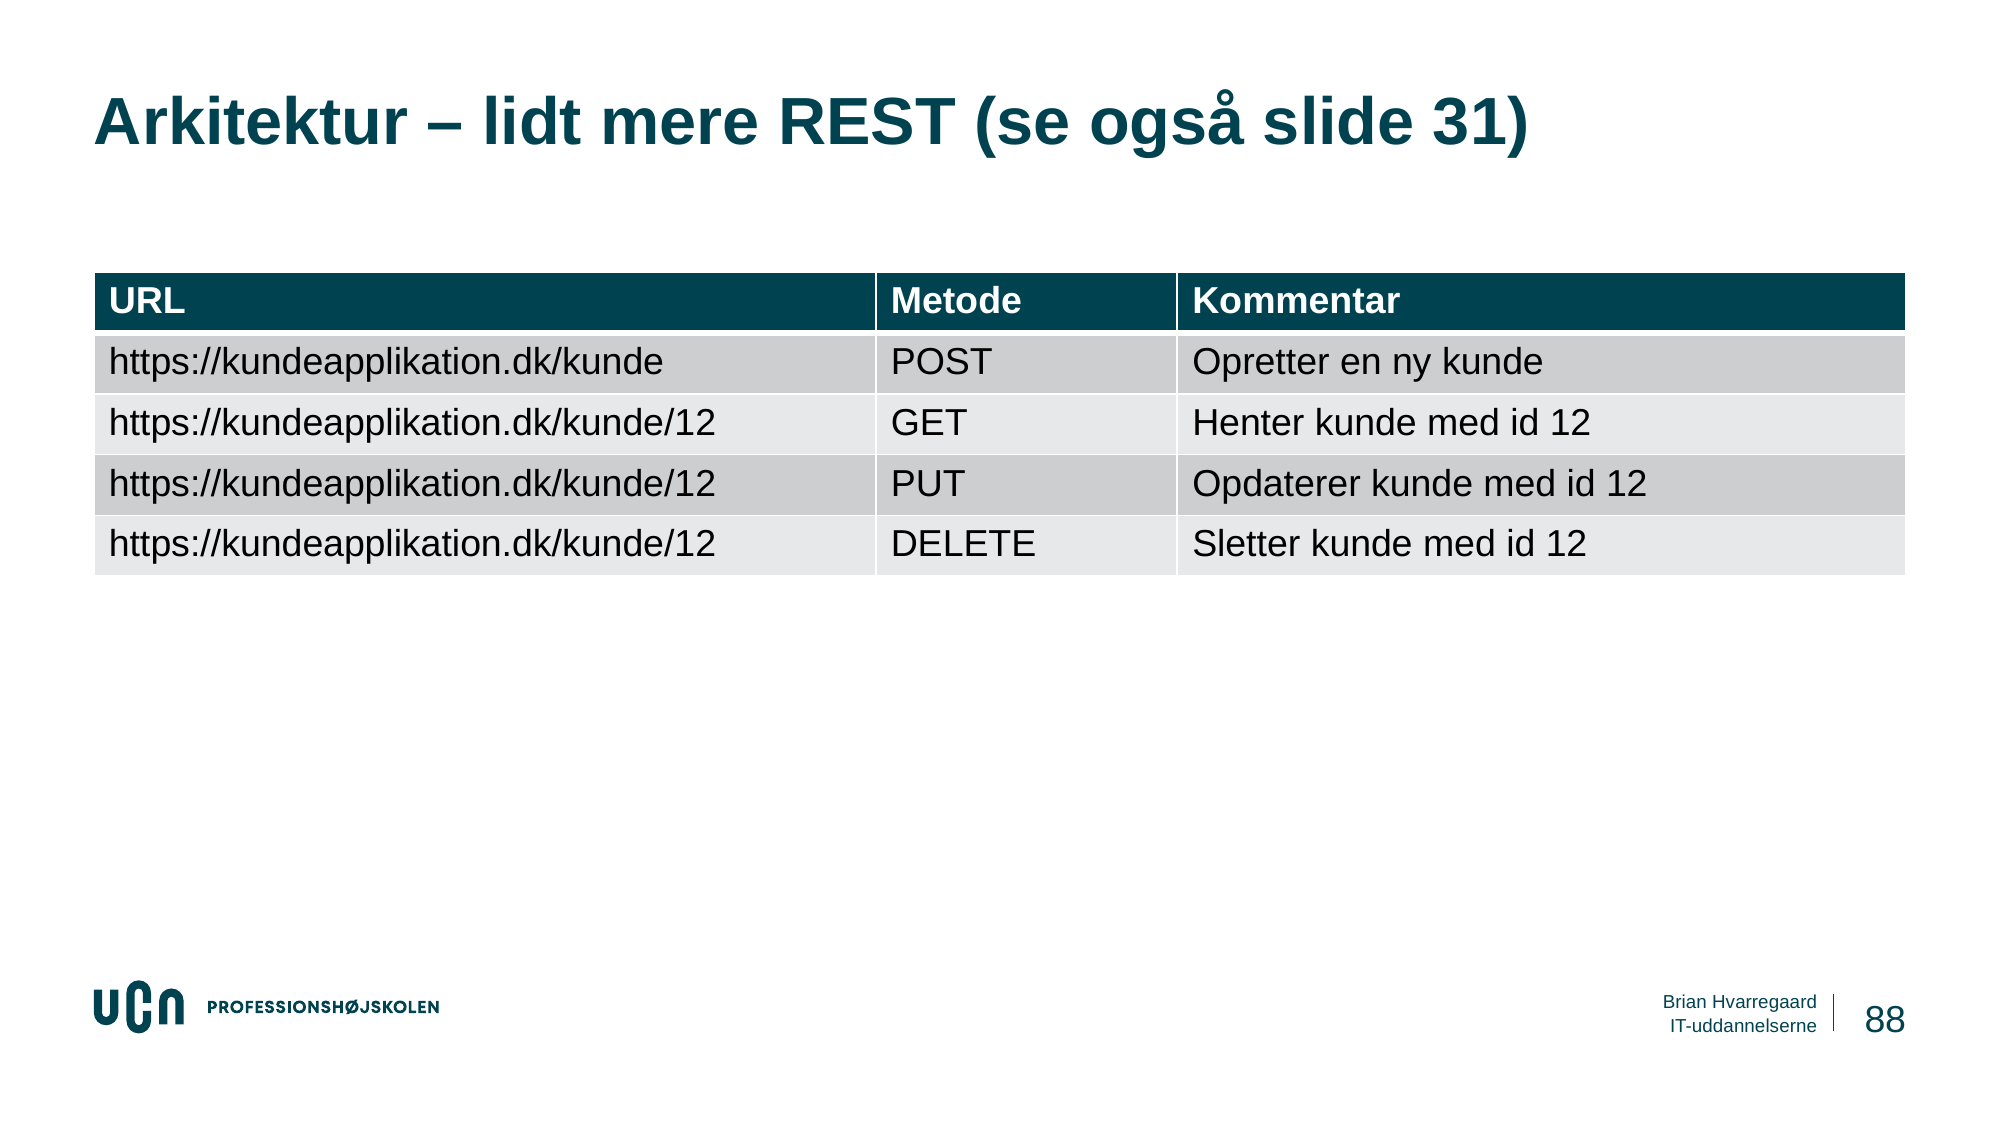

# Arkitektur – lidt mere REST (se også slide 31)
| URL | Metode | Kommentar |
| --- | --- | --- |
| https://kundeapplikation.dk/kunde | POST | Opretter en ny kunde |
| https://kundeapplikation.dk/kunde/12 | GET | Henter kunde med id 12 |
| https://kundeapplikation.dk/kunde/12 | PUT | Opdaterer kunde med id 12 |
| https://kundeapplikation.dk/kunde/12 | DELETE | Sletter kunde med id 12 |
88